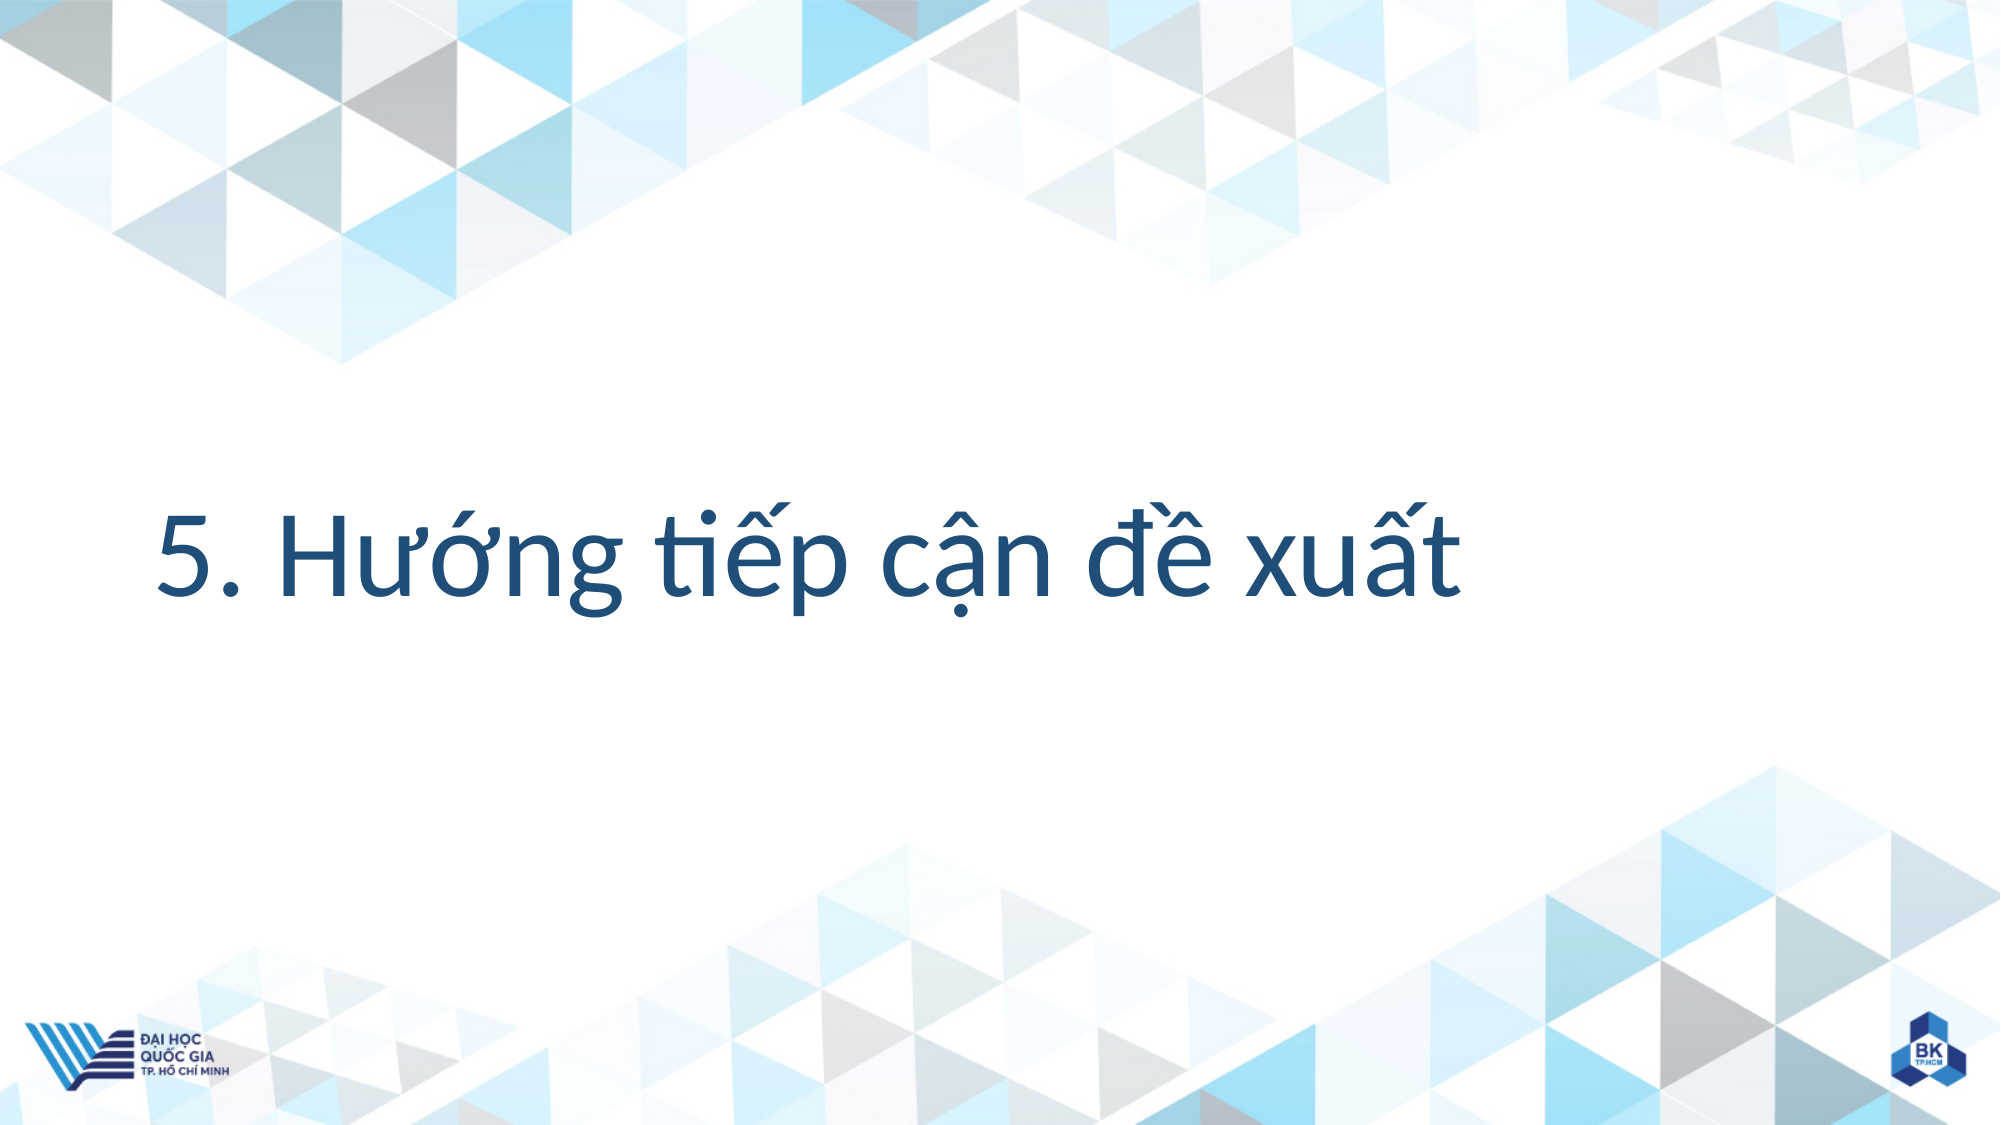

# 5. Hướng tiếp cận đề xuất